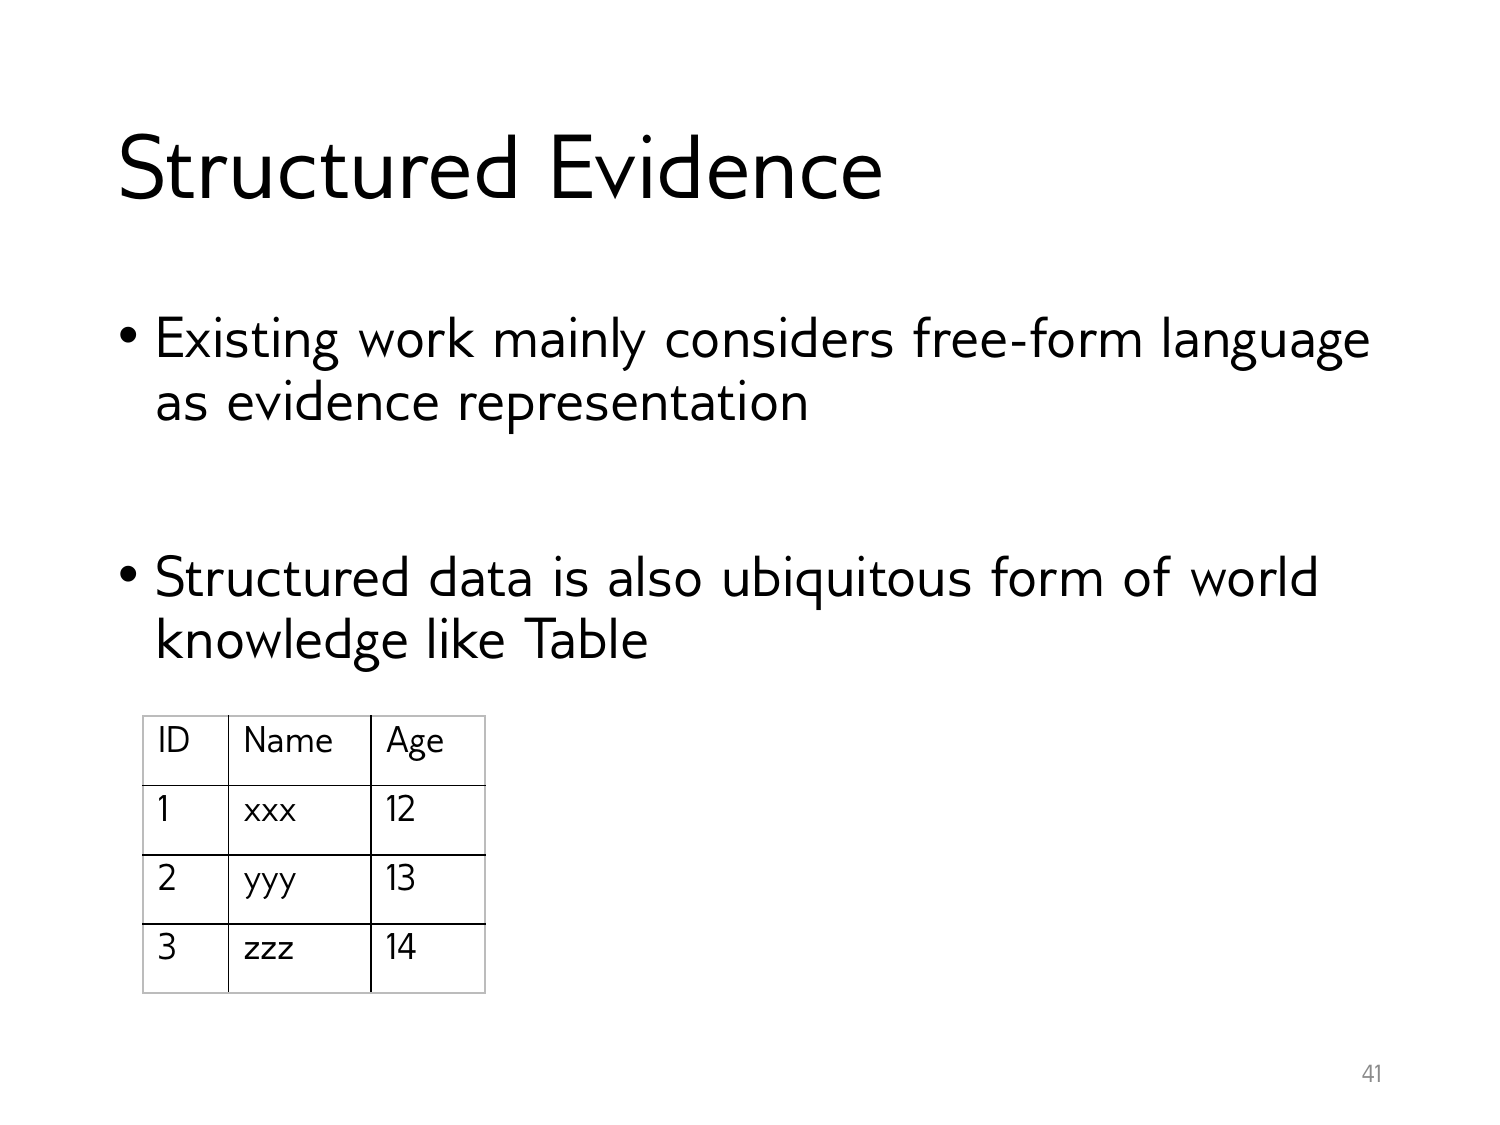

# Structured Evidence
Existing work mainly considers free-form language as evidence representation

Structured data is also ubiquitous form of world knowledge like Table
| ID | Name | Age |
| --- | --- | --- |
| 1 | xxx | 12 |
| 2 | yyy | 13 |
| 3 | zzz | 14 |
41